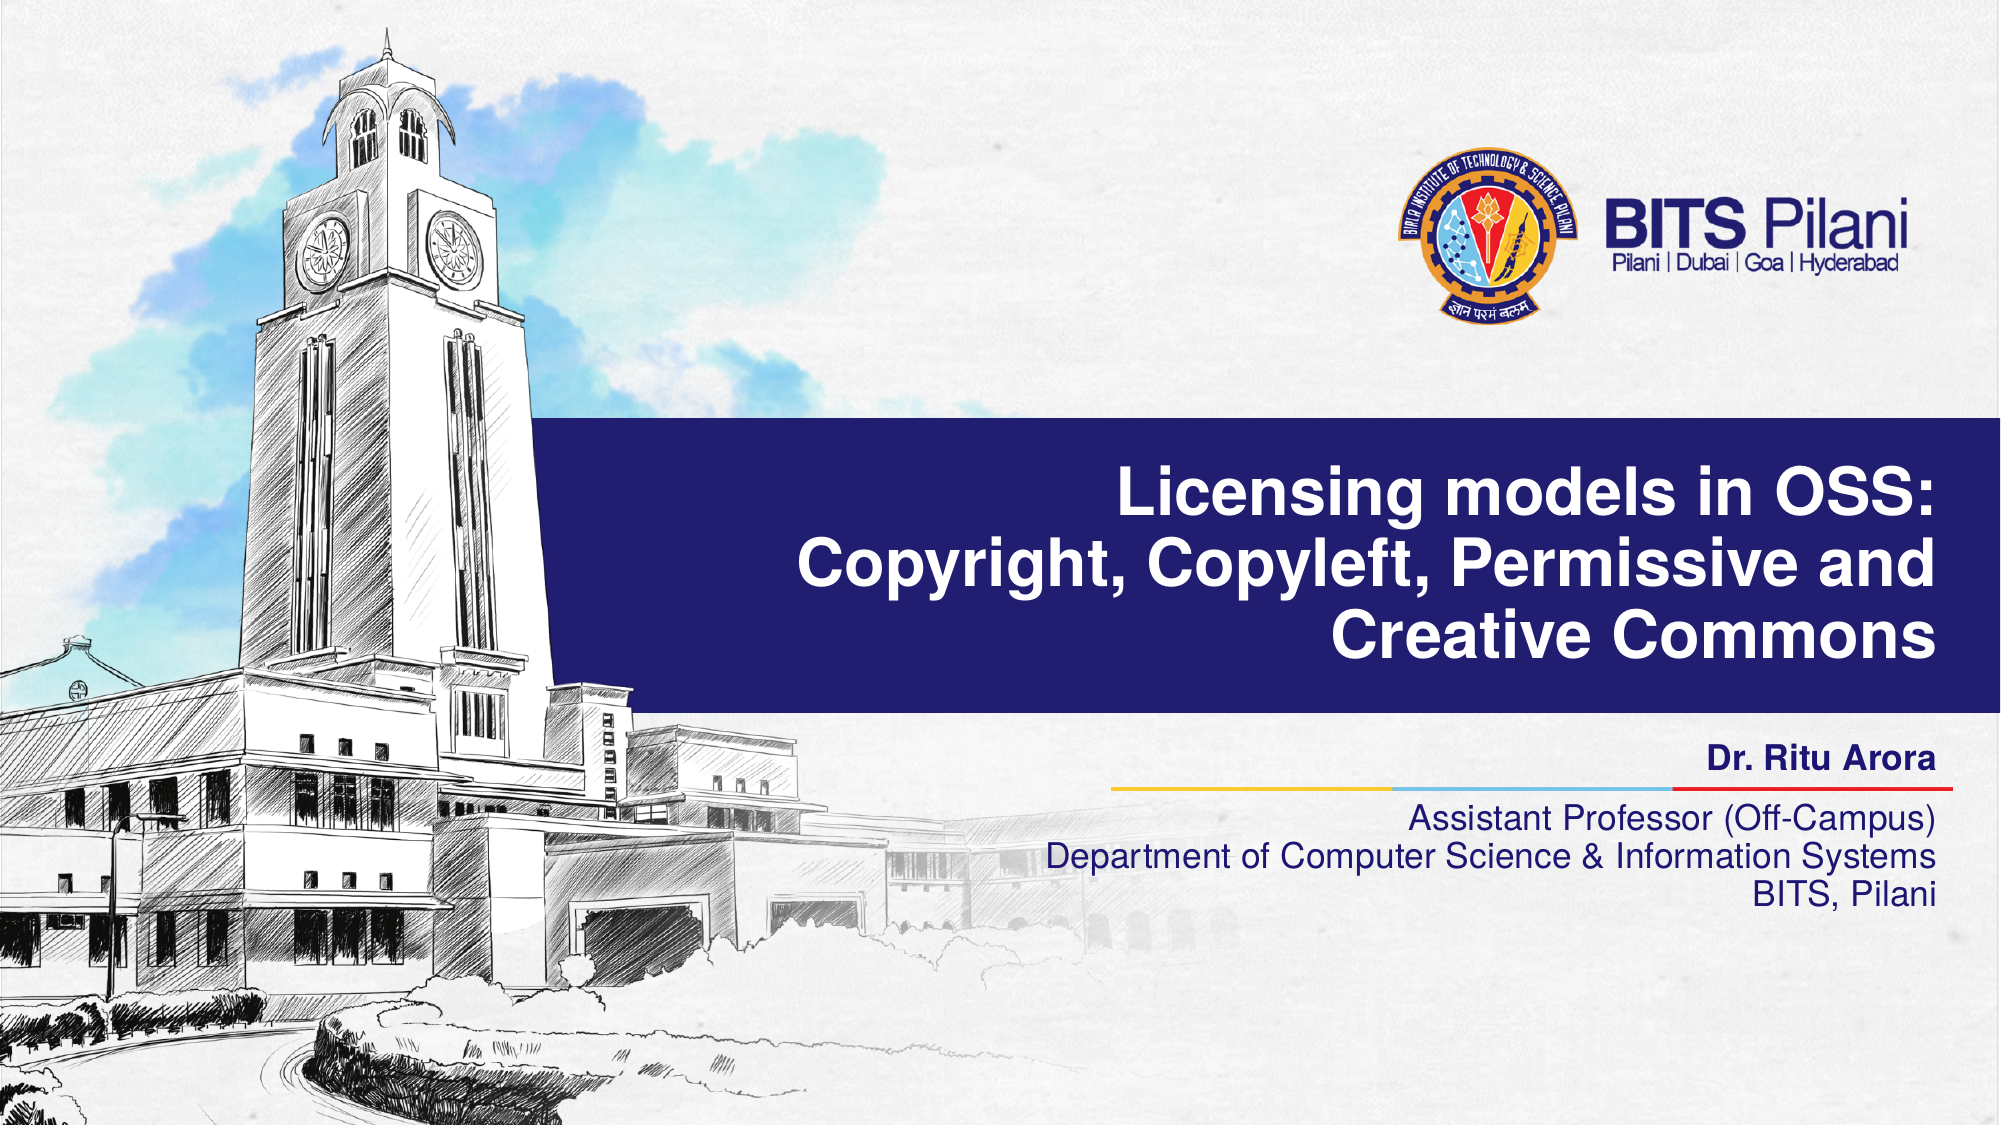

# Licensing models in OSS: Copyright, Copyleft, Permissive and Creative Commons
Dr. Ritu Arora
Assistant Professor (Off-Campus)
 Department of Computer Science & Information Systems
 BITS, Pilani